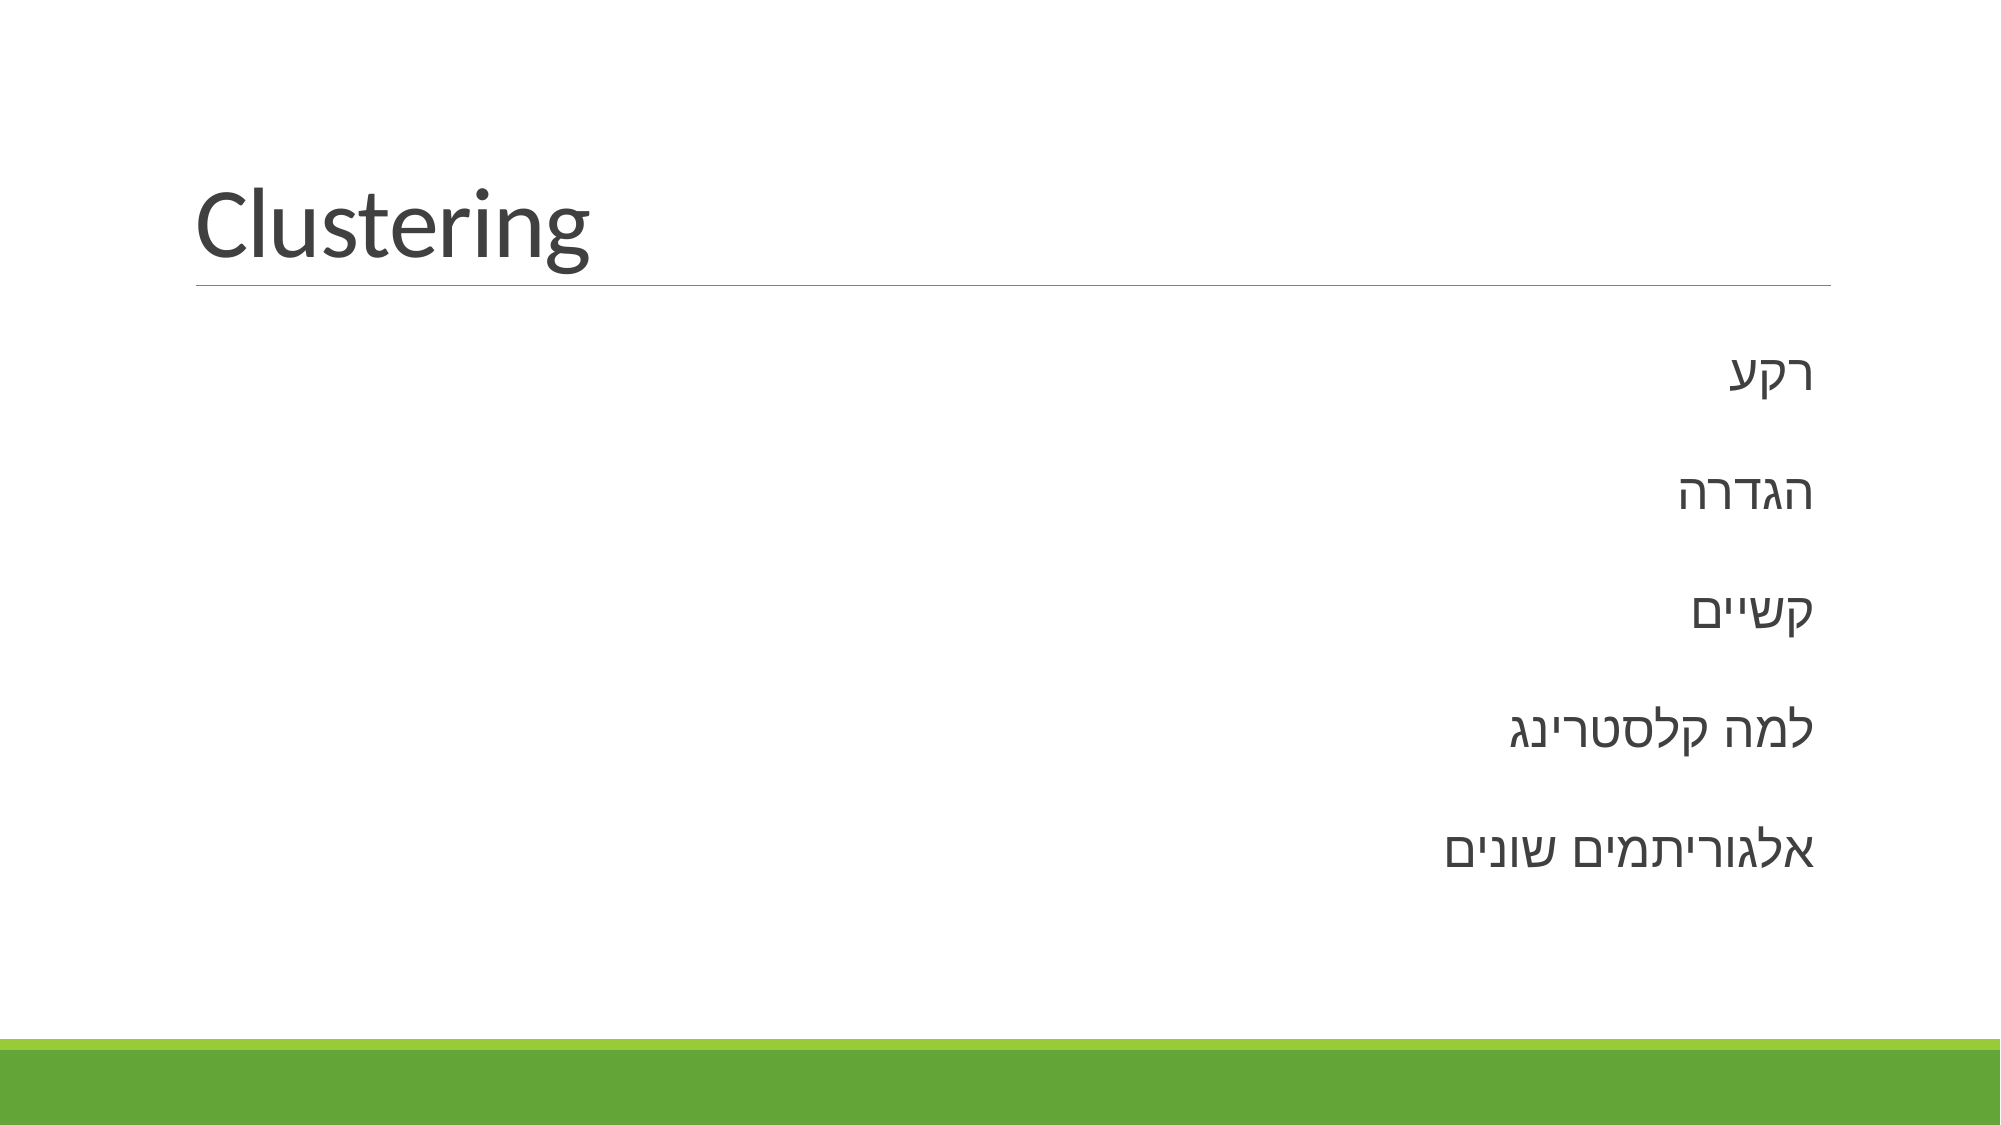

# Clustering
רקע
הגדרה
קשיים
למה קלסטרינג
אלגוריתמים שונים